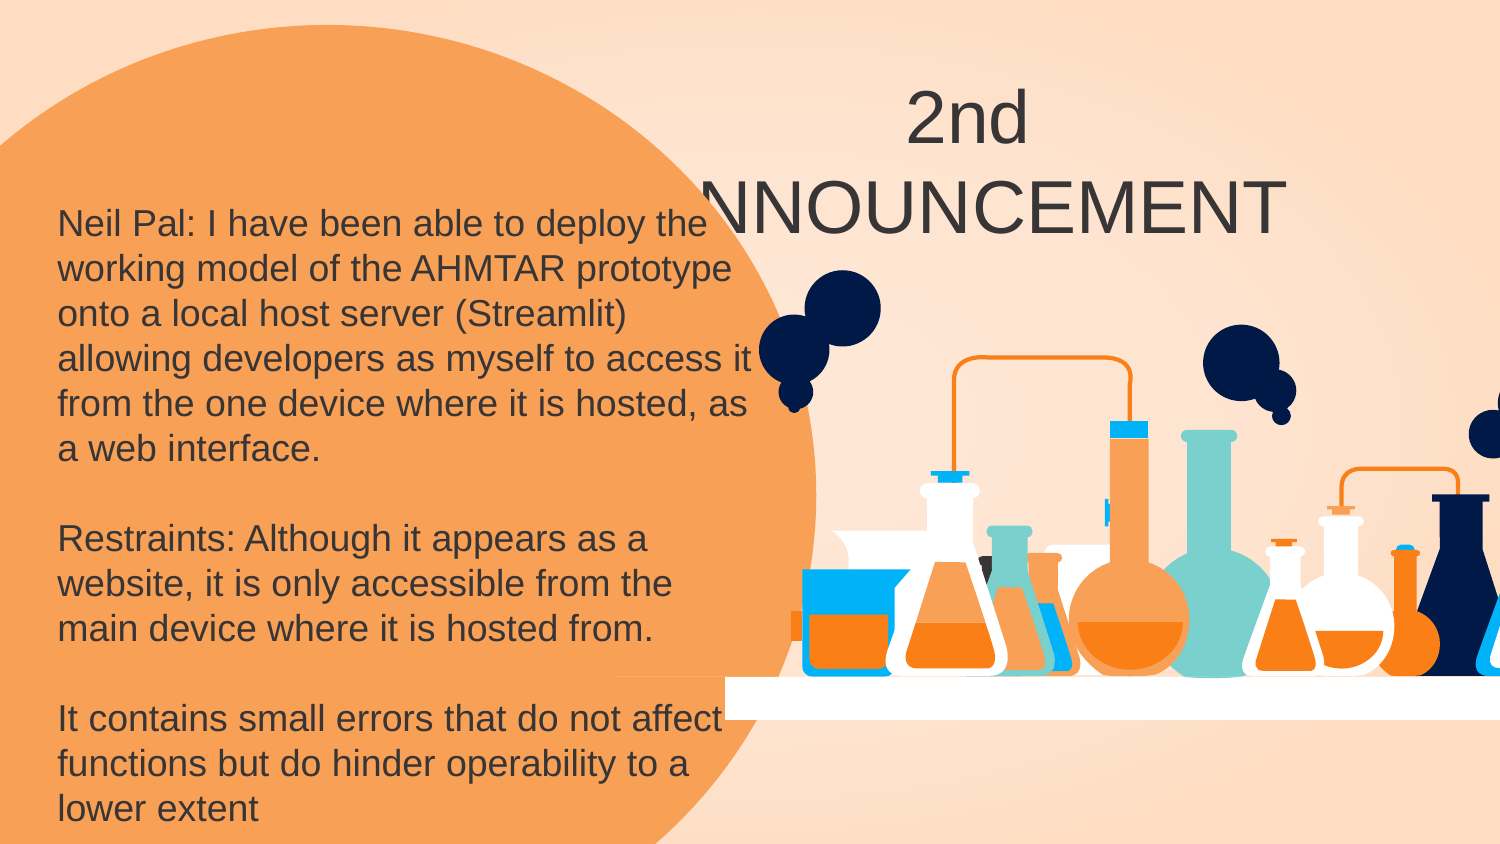

# 2nd ANNOUNCEMENT

Neil Pal: I have been able to deploy the working model of the AHMTAR prototype onto a local host server (Streamlit) allowing developers as myself to access it from the one device where it is hosted, as a web interface.
Restraints: Although it appears as a website, it is only accessible from the main device where it is hosted from.
It contains small errors that do not affect functions but do hinder operability to a lower extent